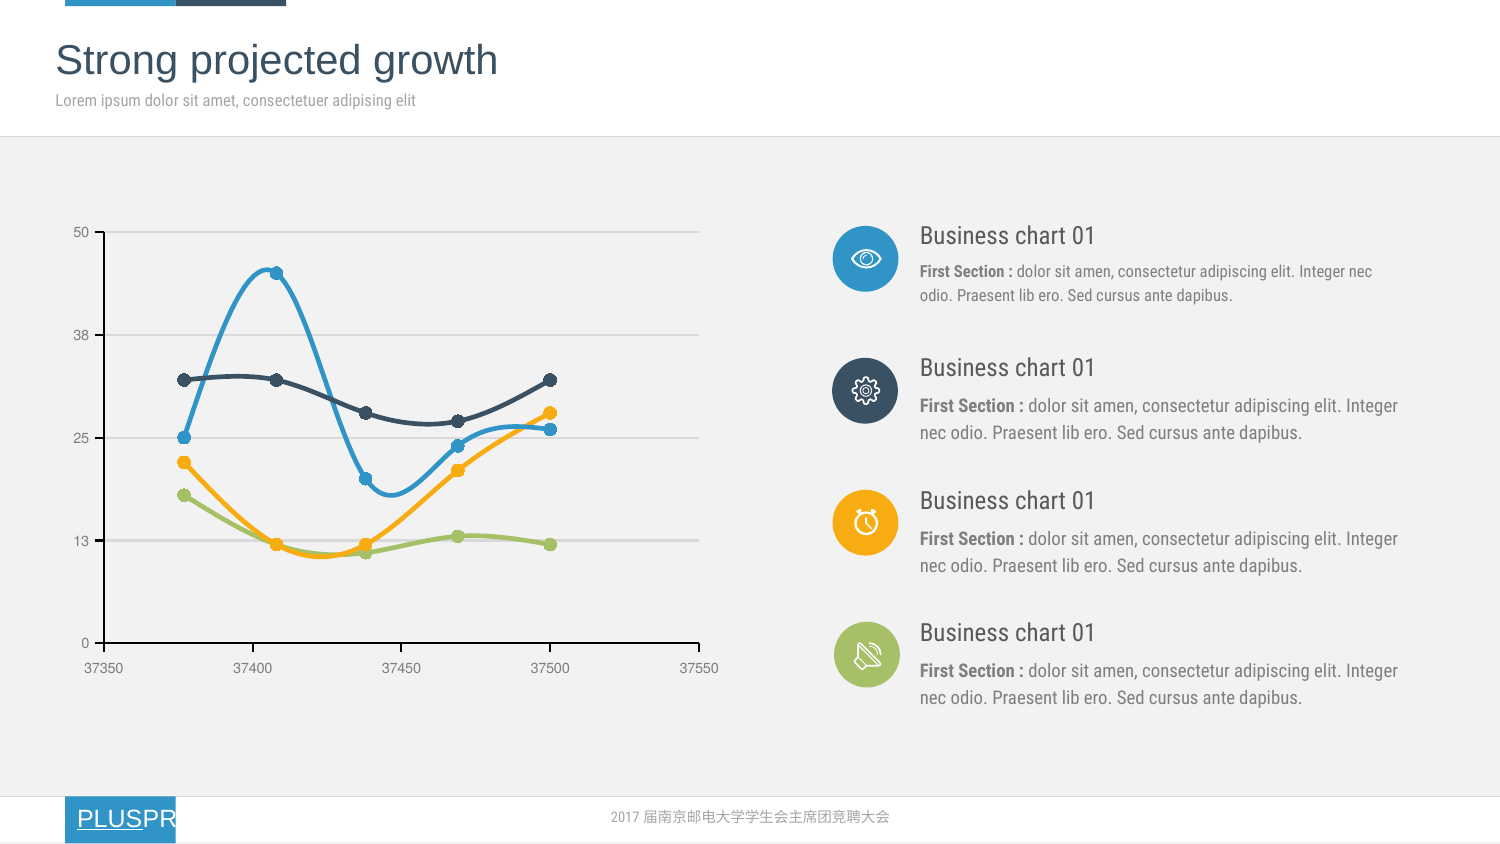

# Strong projected growth
Lorem ipsum dolor sit amet, consectetuer adipising elit
Business chart 01
First Section : dolor sit amen, consectetur adipiscing elit. Integer nec odio. Praesent lib ero. Sed cursus ante dapibus.

### Chart

| Category | Series 1 | Series 3 | Series 2 | Series 4 |
|---|---|---|---|---|
Business chart 01
First Section : dolor sit amen, consectetur adipiscing elit. Integer nec odio. Praesent lib ero. Sed cursus ante dapibus.

Business chart 01
First Section : dolor sit amen, consectetur adipiscing elit. Integer nec odio. Praesent lib ero. Sed cursus ante dapibus.

Business chart 01
First Section : dolor sit amen, consectetur adipiscing elit. Integer nec odio. Praesent lib ero. Sed cursus ante dapibus.